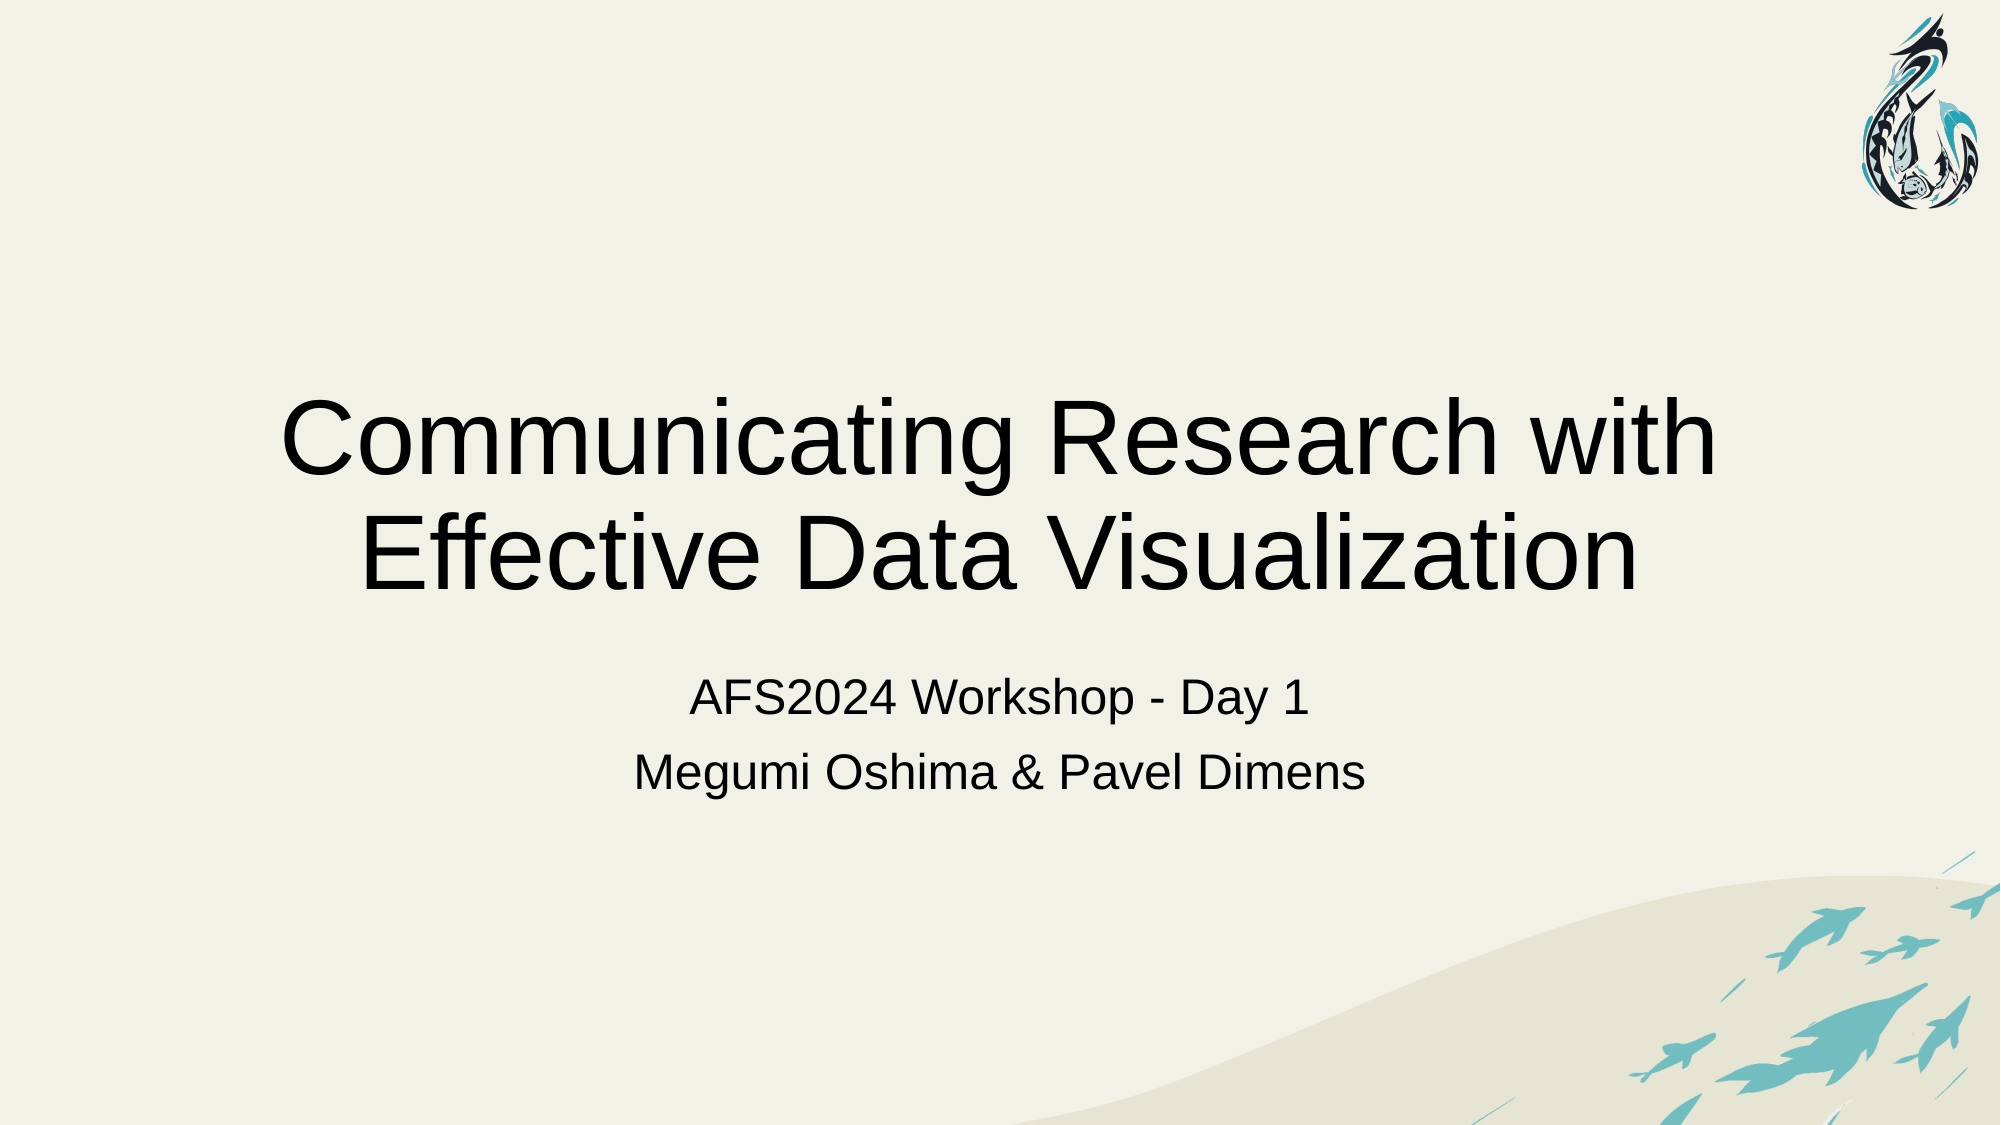

# Communicating Research with Effective Data Visualization
AFS2024 Workshop - Day 1
Megumi Oshima & Pavel Dimens